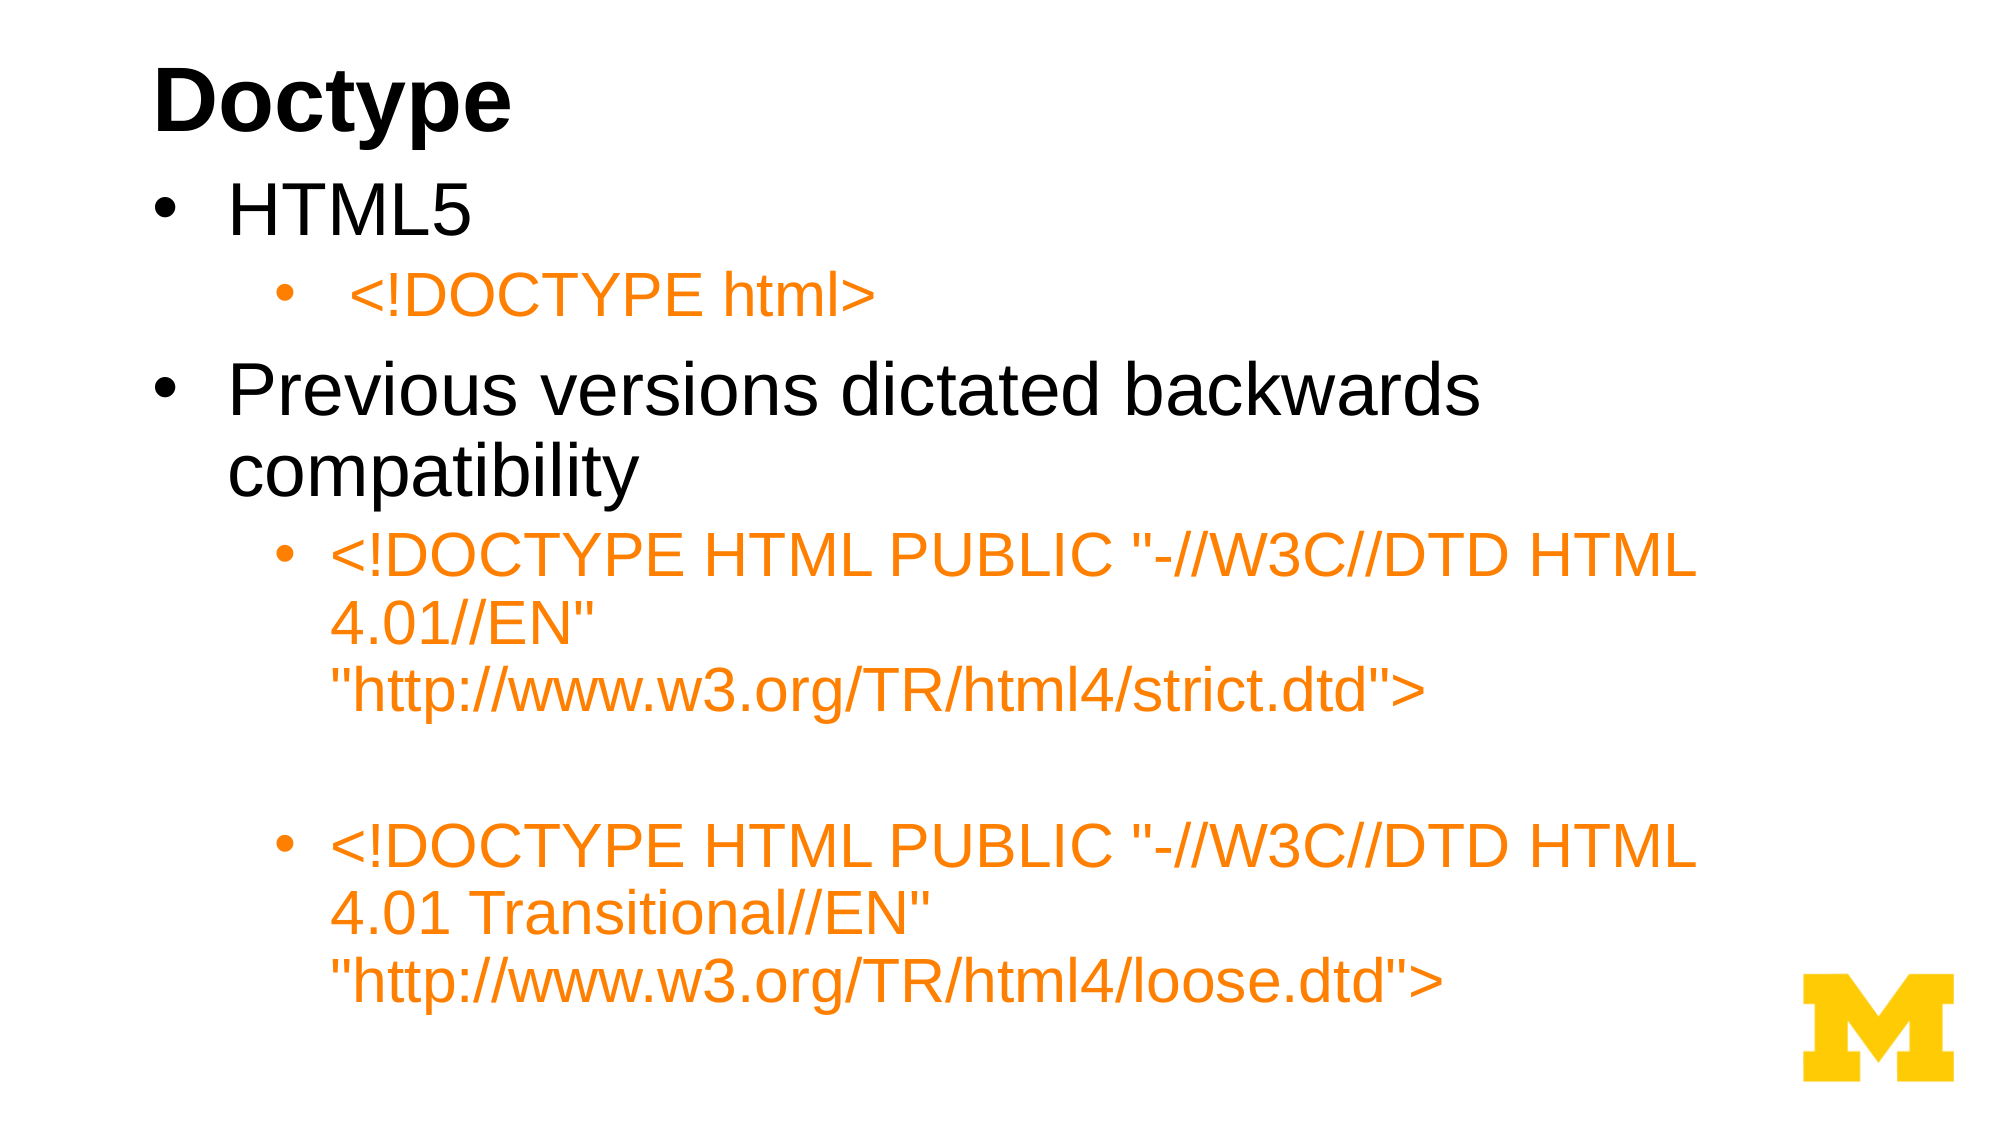

# Doctype
HTML5
<!DOCTYPE html>
Previous versions dictated backwards compatibility
<!DOCTYPE HTML PUBLIC "-//W3C//DTD HTML 4.01//EN" "http://www.w3.org/TR/html4/strict.dtd">

<!DOCTYPE HTML PUBLIC "-//W3C//DTD HTML 4.01 Transitional//EN" "http://www.w3.org/TR/html4/loose.dtd">